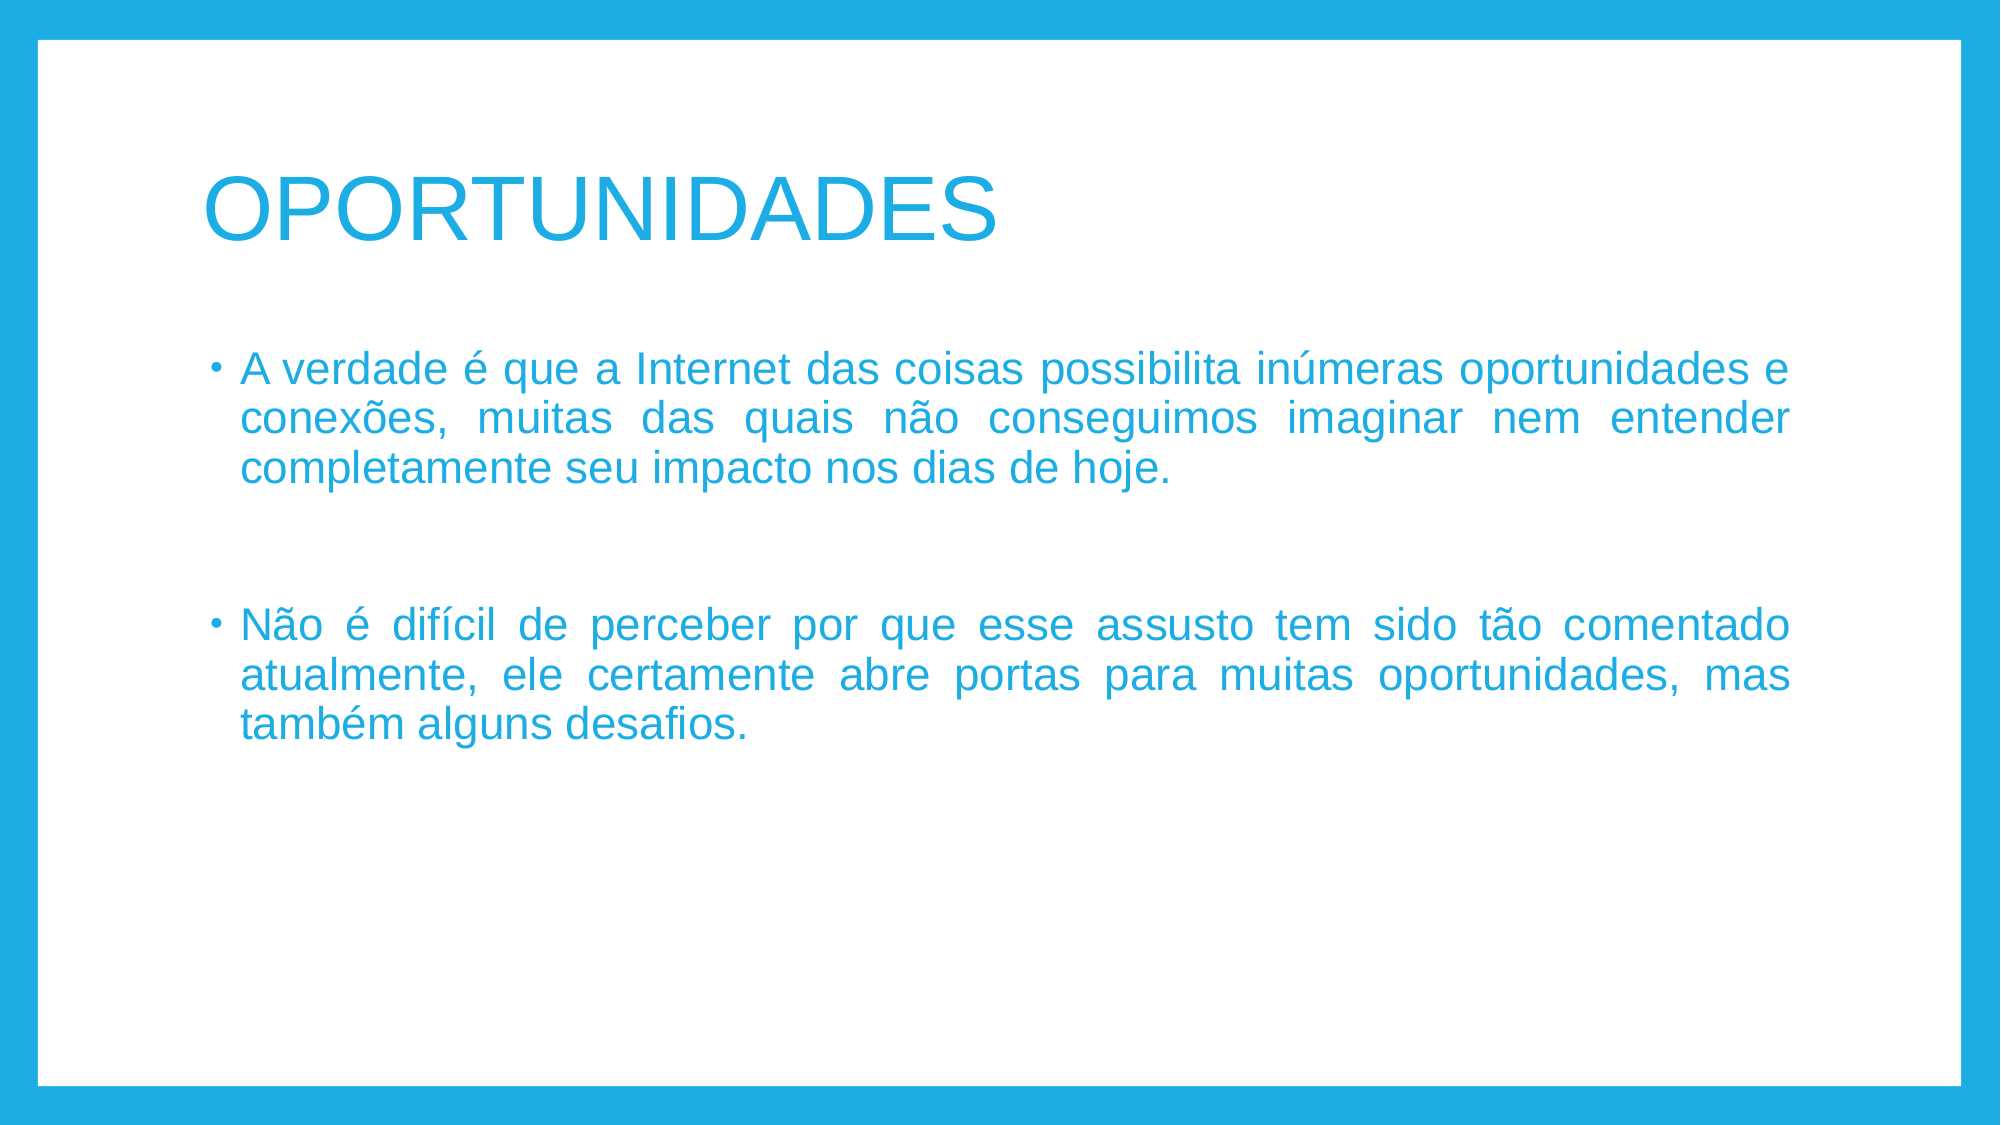

# OPORTUNIDADES
A verdade é que a Internet das coisas possibilita inúmeras oportunidades e conexões, muitas das quais não conseguimos imaginar nem entender completamente seu impacto nos dias de hoje.

Não é difícil de perceber por que esse assusto tem sido tão comentado atualmente, ele certamente abre portas para muitas oportunidades, mas também alguns desafios.